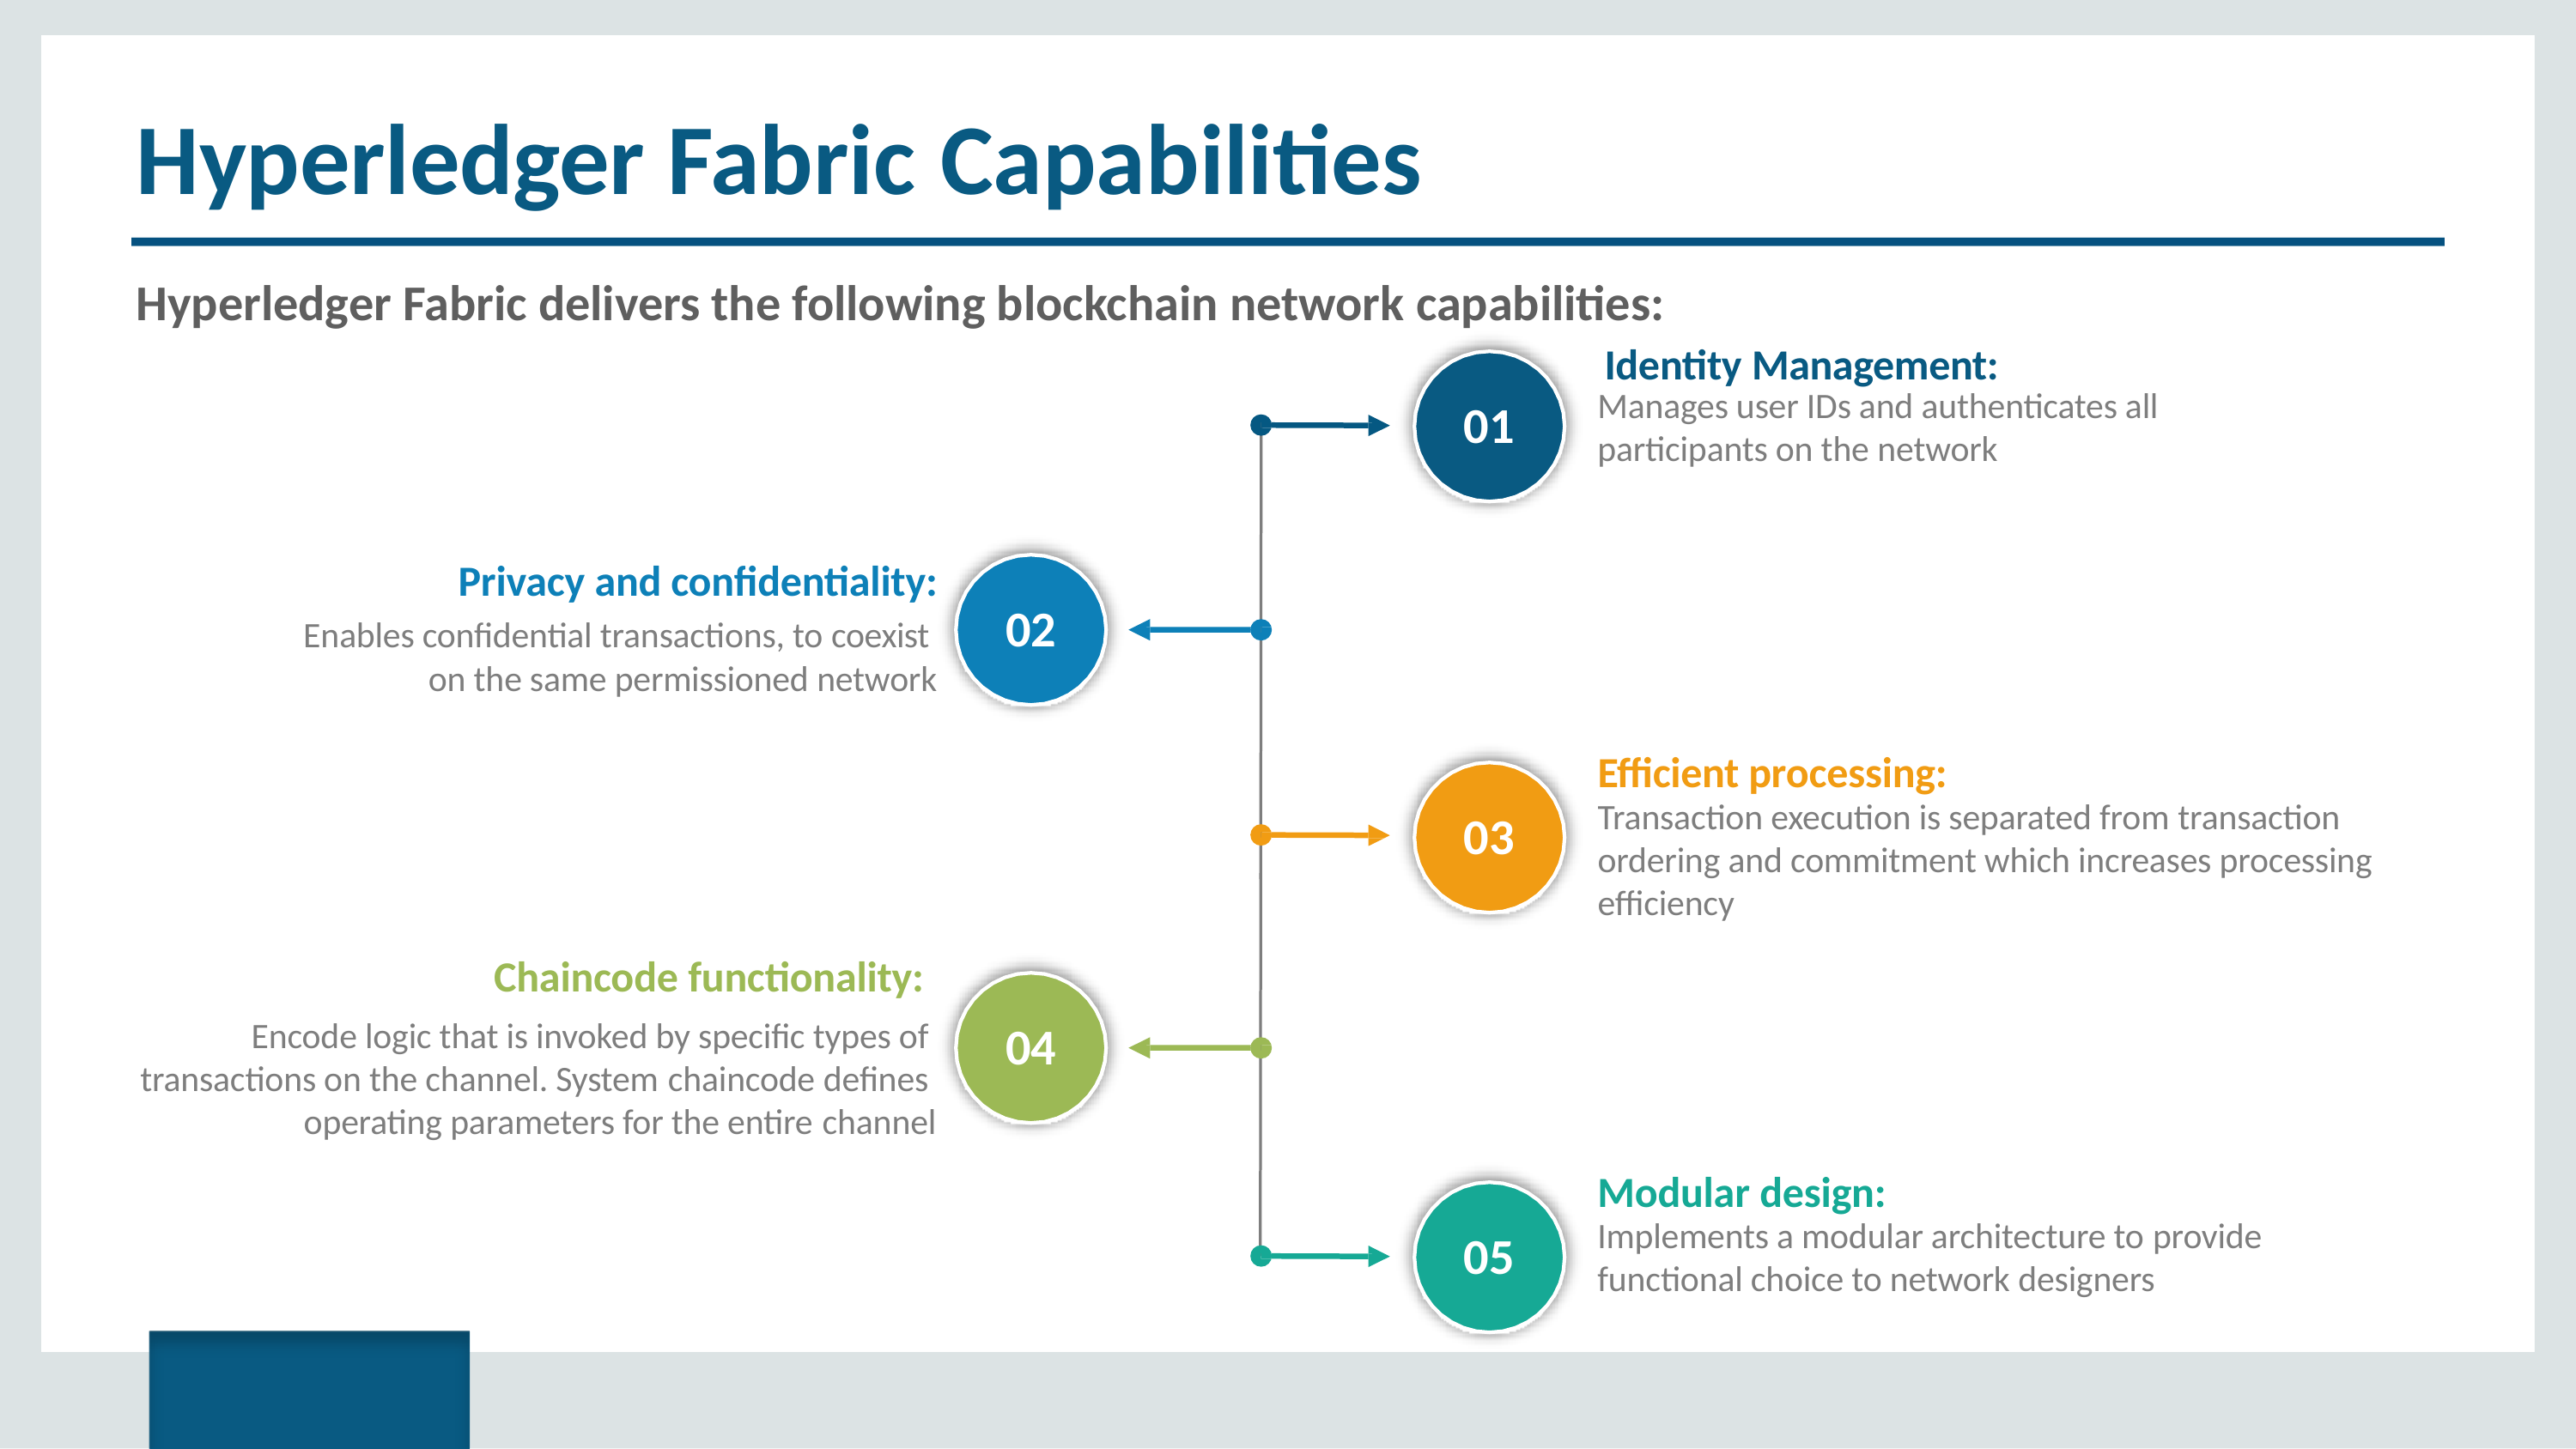

# Hyperledger Fabric Capabilities

Hyperledger Fabric delivers the following blockchain network capabilities:
Identity Management:

Manages user IDs and authenticates all  participants on the network
01

Privacy and confidentiality:  Enables confidential transactions, to coexist  on the same permissioned network

02

Efficient processing:
Transaction execution is separated from transaction
ordering and commitment which increases processing  efficiency

03

Chaincode functionality:
Encode logic that is invoked by specific types of  transactions on the channel. System chaincode defines  operating parameters for the entire channel

04

Modular design:
Implements a modular architecture to provide
functional choice to network designers

05

Copyright © 2017, edureka and/or its affiliates. All rights reserved.